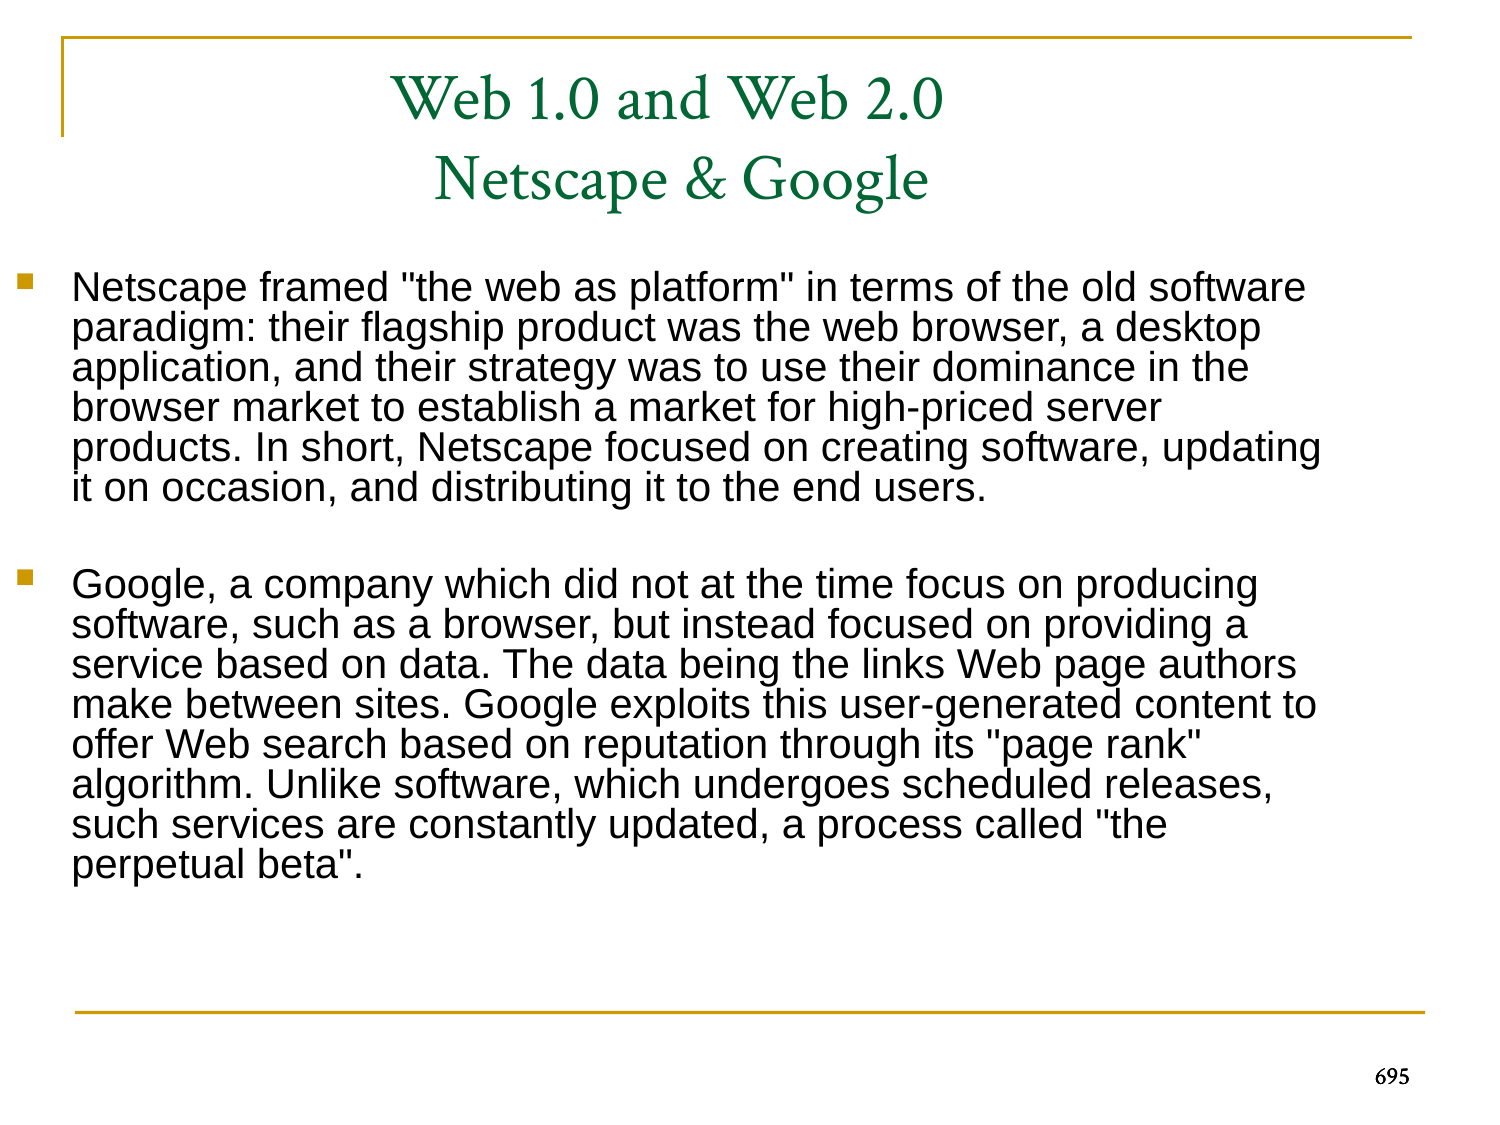

Web 1.0 and Web 2.0
 Netscape & Google
Netscape framed "the web as platform" in terms of the old software paradigm: their flagship product was the web browser, a desktop application, and their strategy was to use their dominance in the browser market to establish a market for high-priced server products. In short, Netscape focused on creating software, updating it on occasion, and distributing it to the end users.

Google, a company which did not at the time focus on producing software, such as a browser, but instead focused on providing a service based on data. The data being the links Web page authors make between sites. Google exploits this user-generated content to offer Web search based on reputation through its "page rank" algorithm. Unlike software, which undergoes scheduled releases, such services are constantly updated, a process called "the perpetual beta".
695
695
695